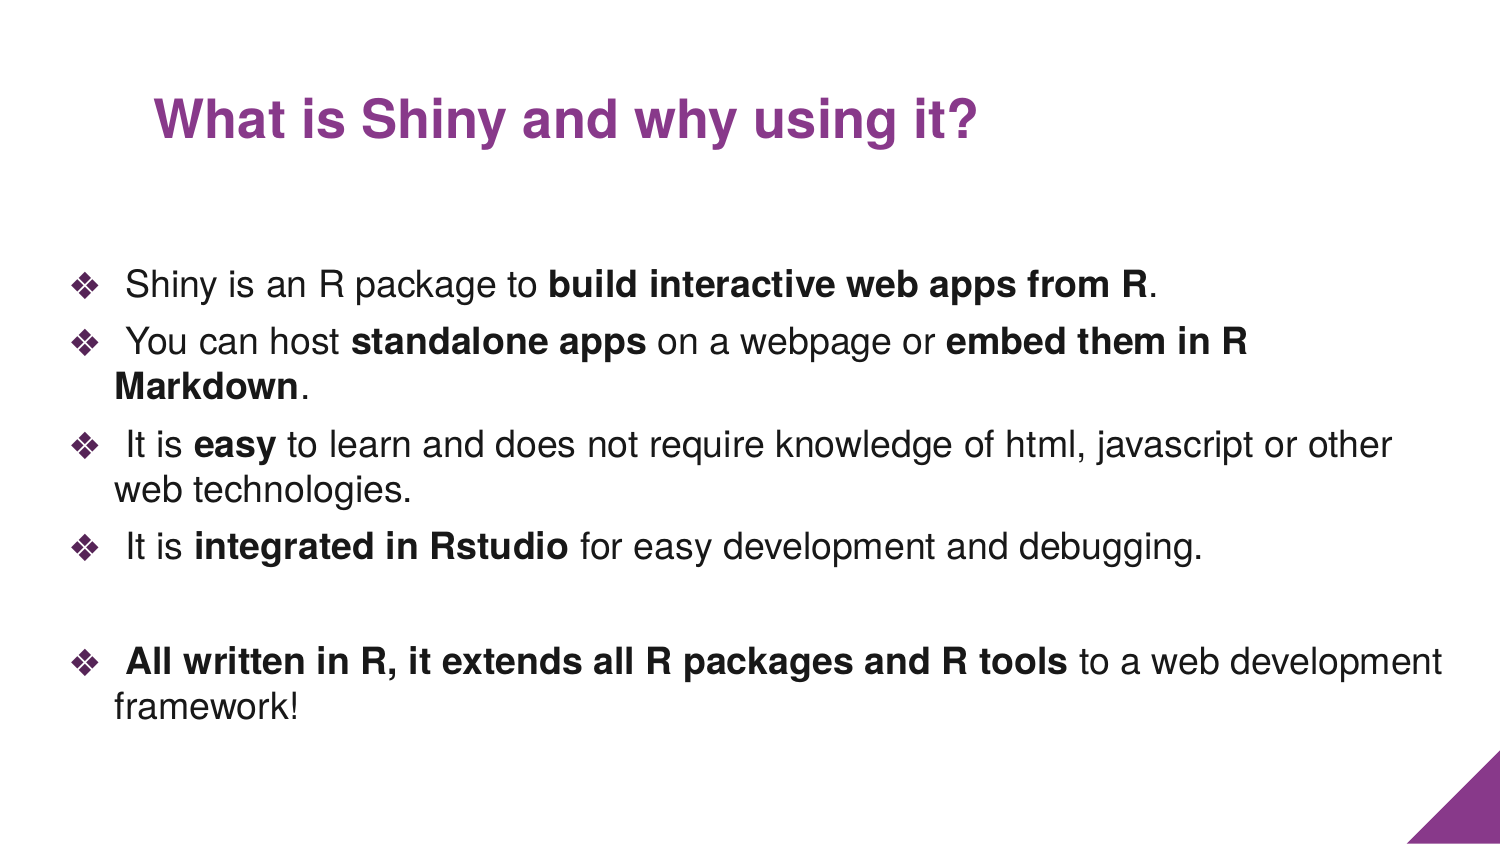

# What is Shiny and why using it?
 Shiny is an R package to build interactive web apps from R.
 You can host standalone apps on a webpage or embed them in R Markdown.
 It is easy to learn and does not require knowledge of html, javascript or other web technologies.
 It is integrated in Rstudio for easy development and debugging.

 All written in R, it extends all R packages and R tools to a web development framework!